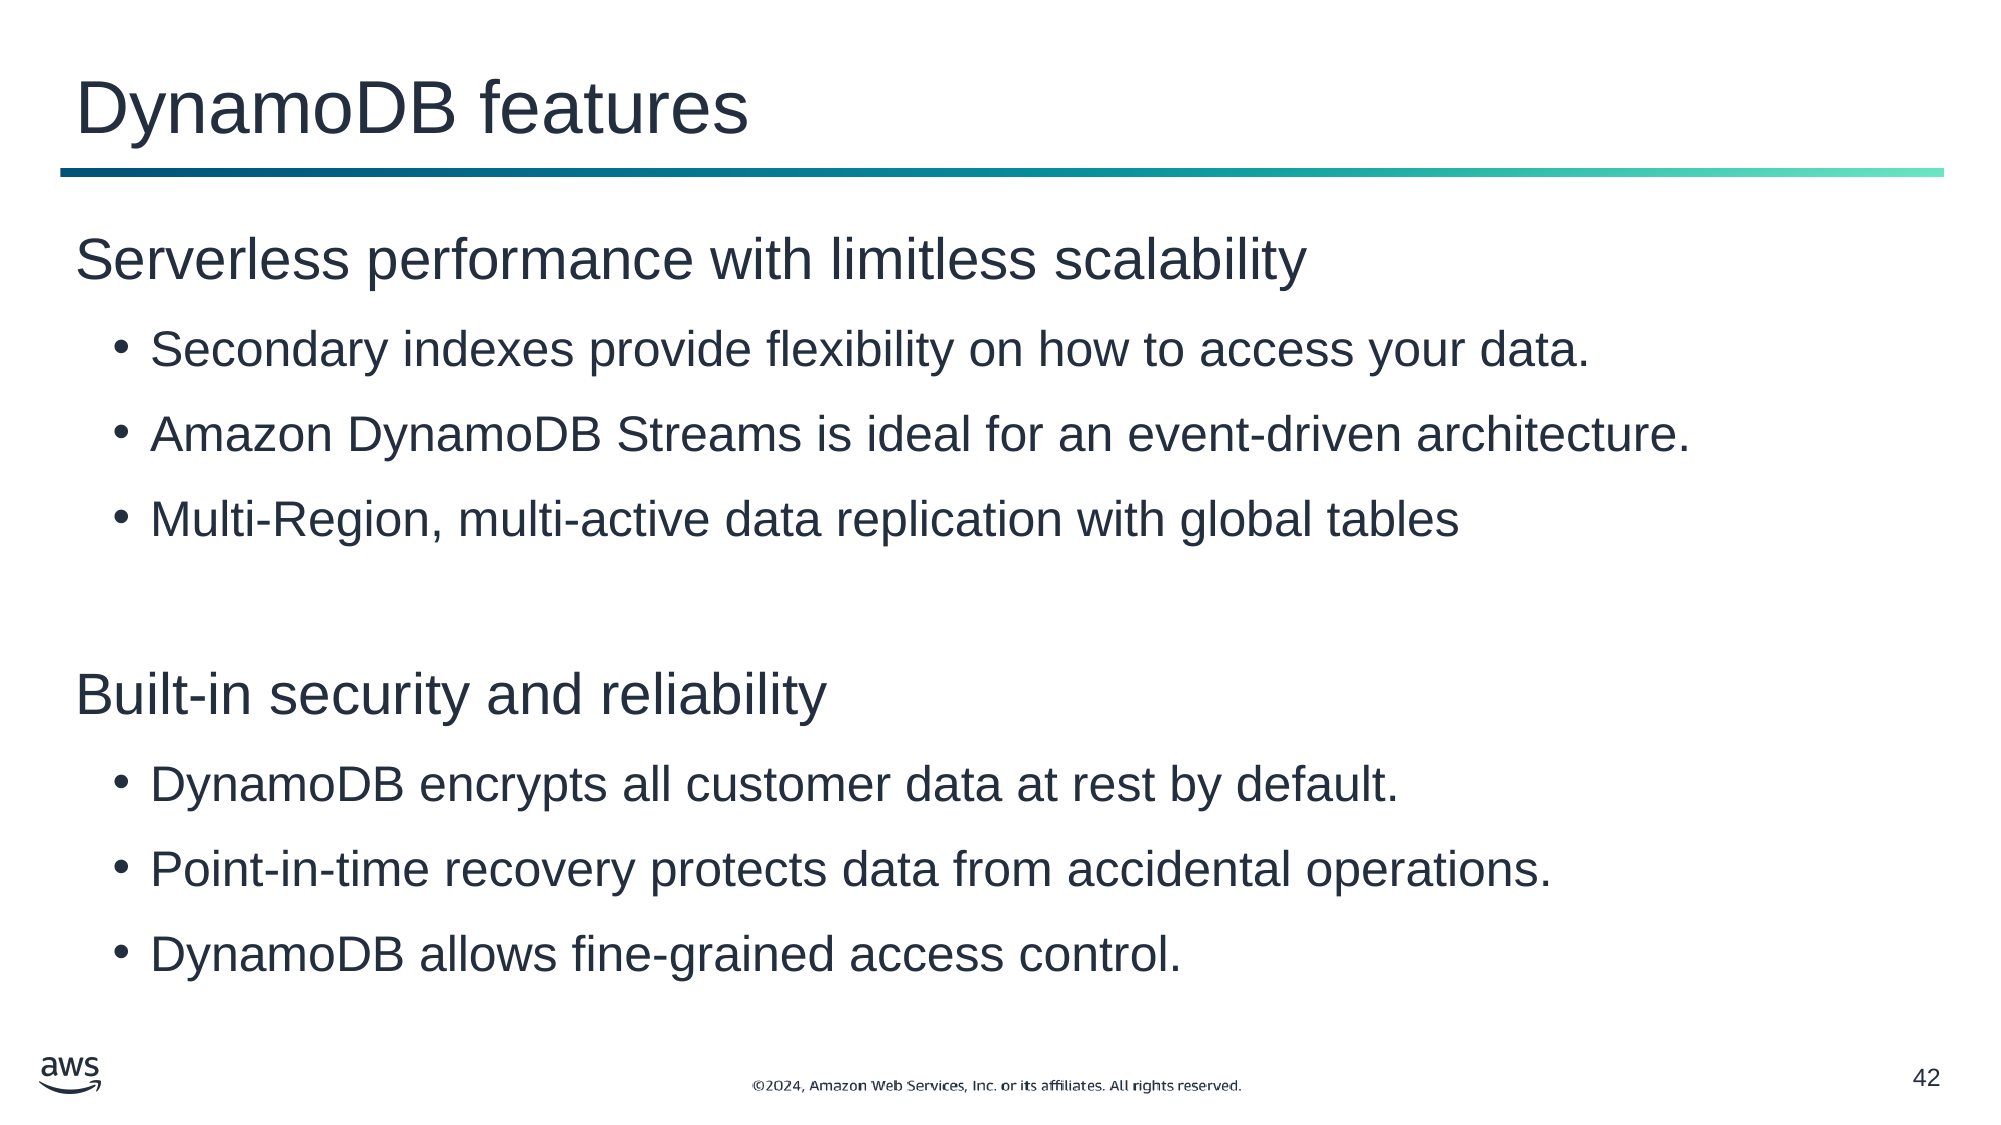

# DynamoDB features
Serverless performance with limitless scalability
Secondary indexes provide flexibility on how to access your data.
Amazon DynamoDB Streams is ideal for an event-driven architecture.
Multi-Region, multi-active data replication with global tables

Built-in security and reliability
DynamoDB encrypts all customer data at rest by default.
Point-in-time recovery protects data from accidental operations.
DynamoDB allows fine-grained access control.
42